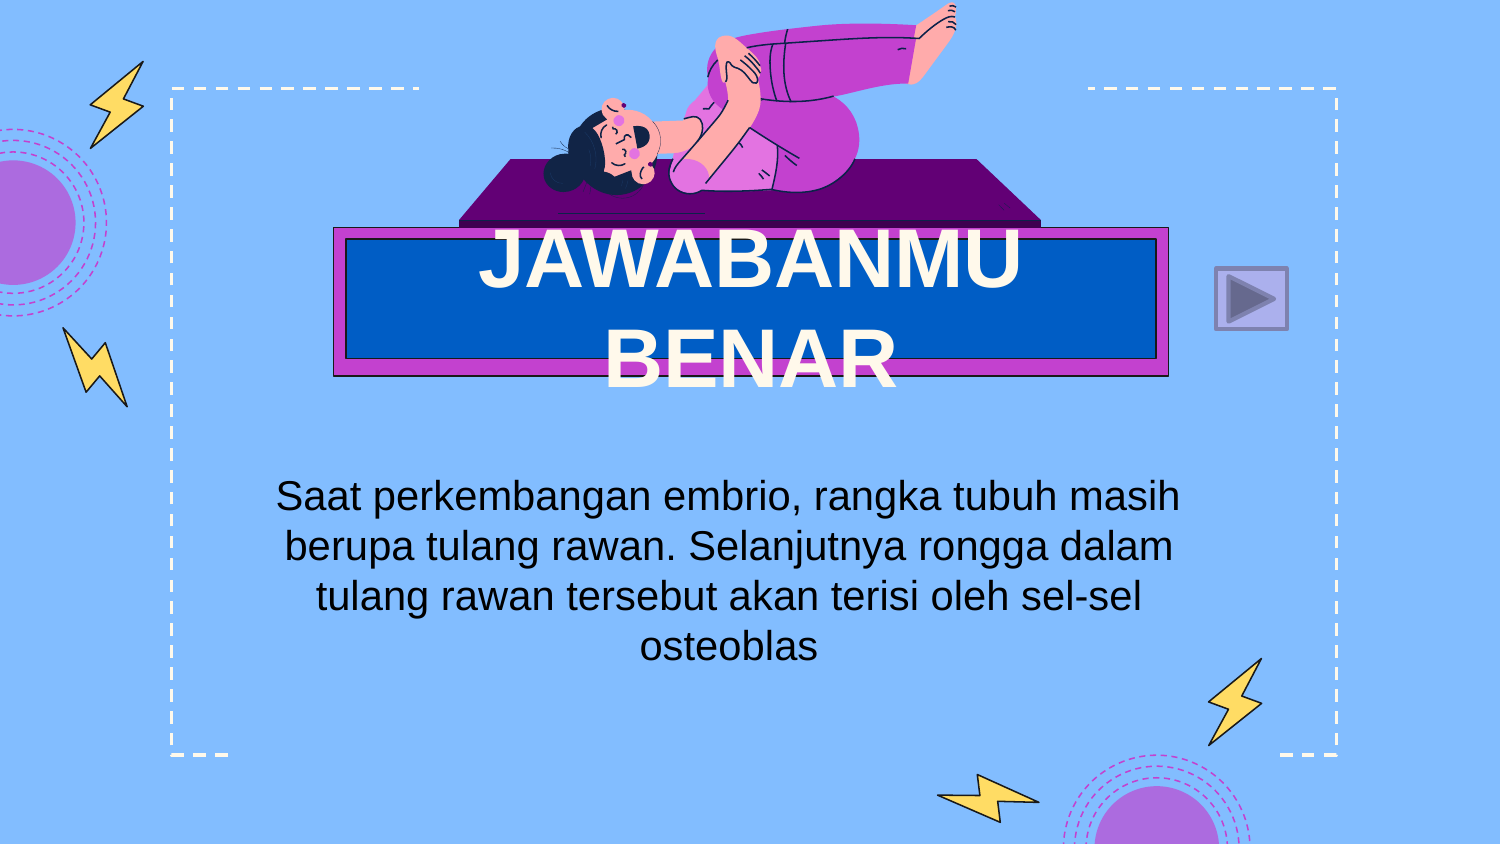

# JAWABANMU BENAR

Saat perkembangan embrio, rangka tubuh masih berupa tulang rawan. Selanjutnya rongga dalam tulang rawan tersebut akan terisi oleh sel-sel osteoblas